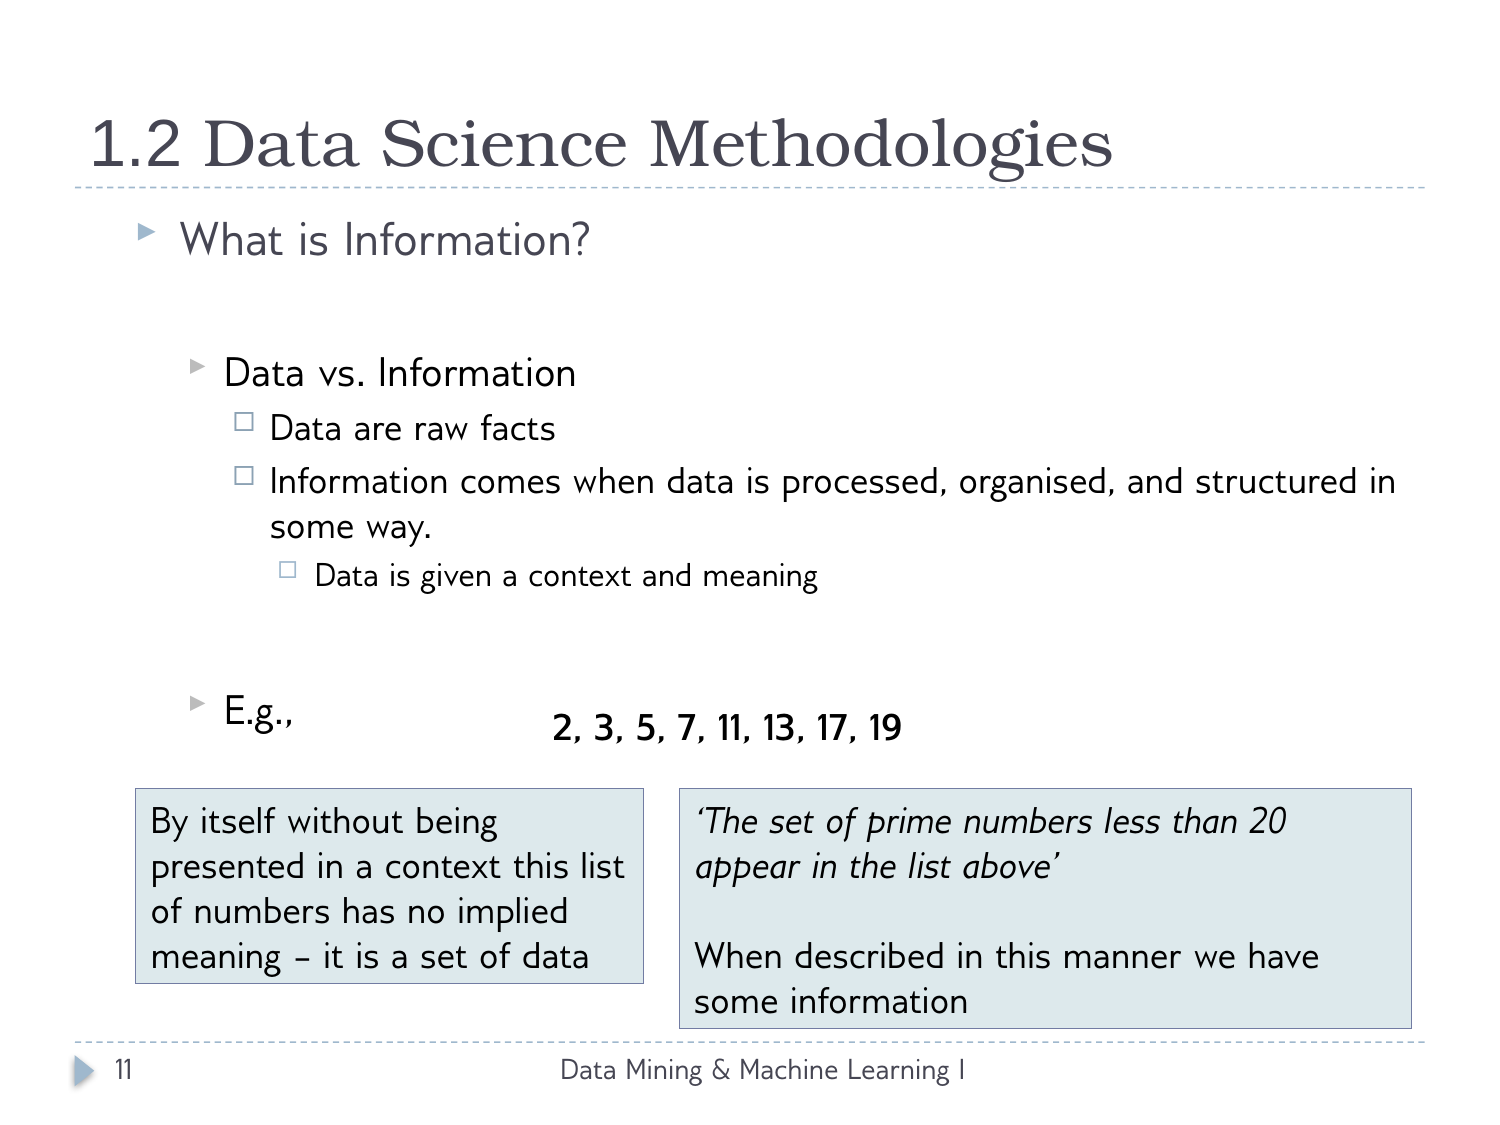

# 1.2 Data Science Methodologies
What is Information?

Data vs. Information
Data are raw facts
Information comes when data is processed, organised, and structured in some way.
Data is given a context and meaning

E.g.,

2, 3, 5, 7, 11, 13, 17, 19
By itself without being presented in a context this list of numbers has no implied meaning – it is a set of data
‘The set of prime numbers less than 20 appear in the list above’

When described in this manner we have some information
11
Data Mining & Machine Learning I